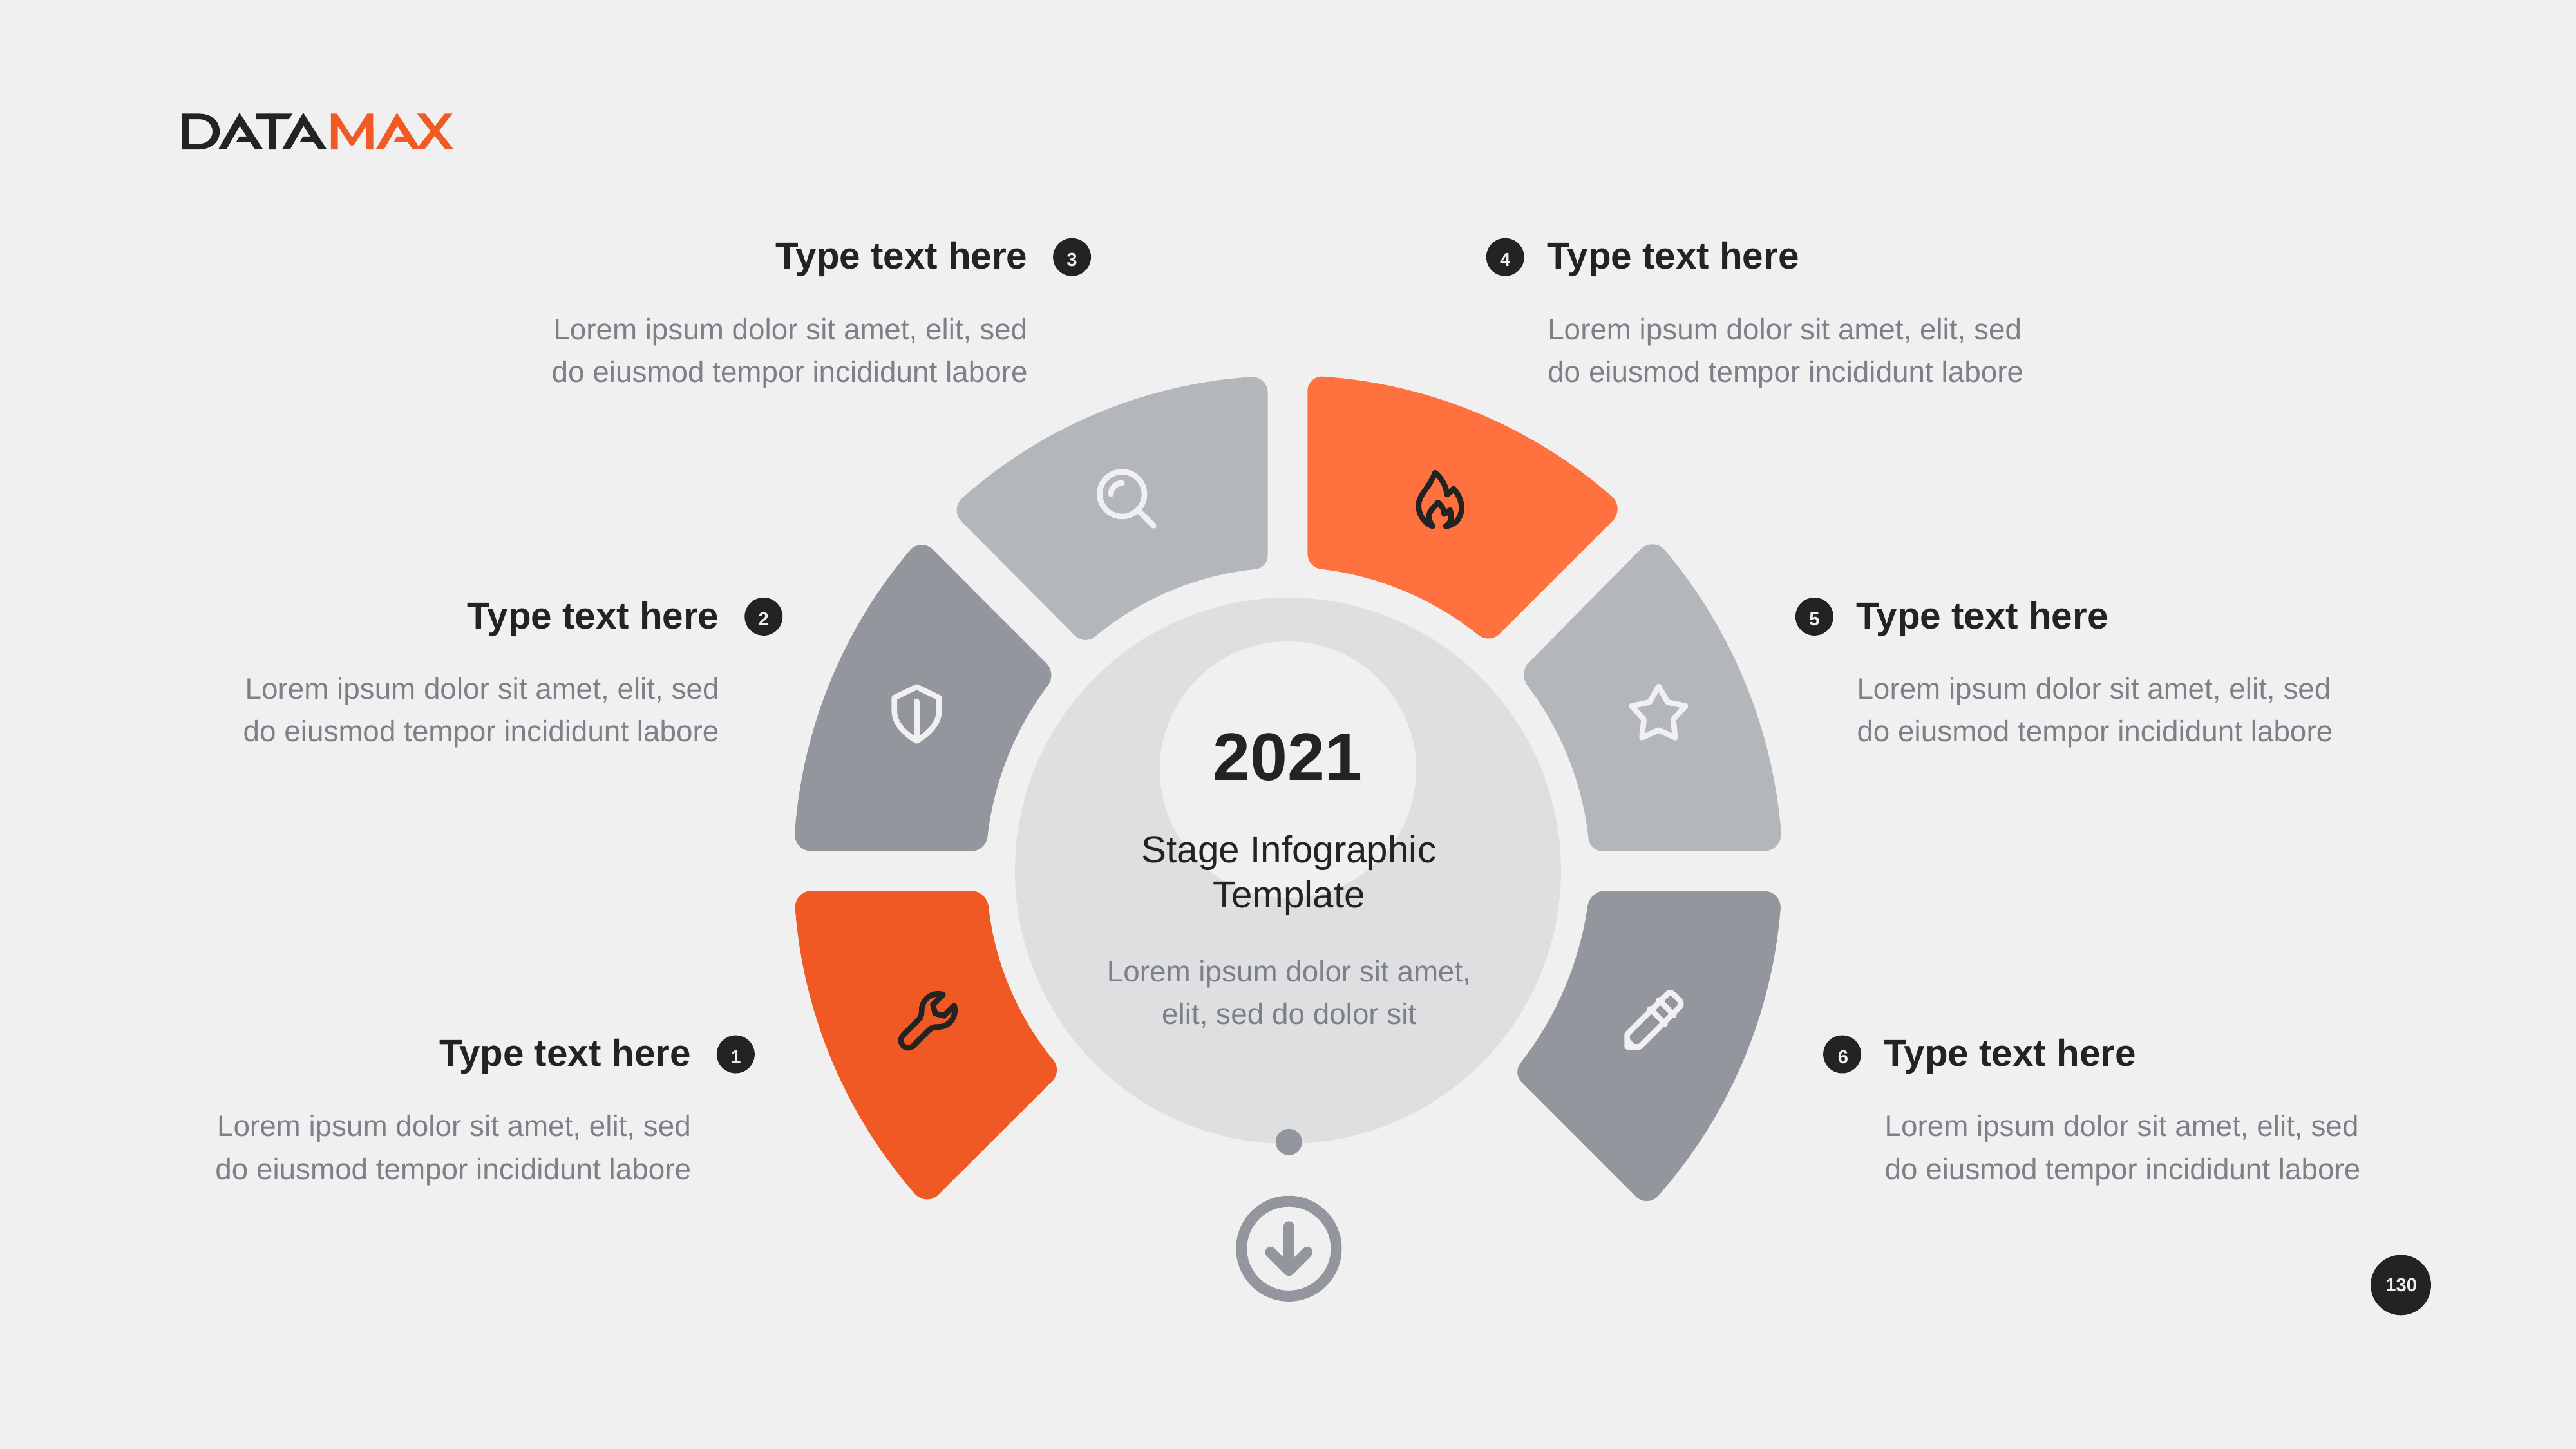

Type text here
3

Lorem ipsum dolor sit amet, elit, sed do eiusmod tempor incididunt labore
Type text here
2

Lorem ipsum dolor sit amet, elit, sed do eiusmod tempor incididunt labore
Type text here
1

Lorem ipsum dolor sit amet, elit, sed do eiusmod tempor incididunt labore
Type text here
4

Lorem ipsum dolor sit amet, elit, sed do eiusmod tempor incididunt labore
Type text here
5

Lorem ipsum dolor sit amet, elit, sed do eiusmod tempor incididunt labore
Type text here
6

Lorem ipsum dolor sit amet, elit, sed do eiusmod tempor incididunt labore

2021
Stage Infographic
Template
Lorem ipsum dolor sit amet, elit, sed do dolor sit

130